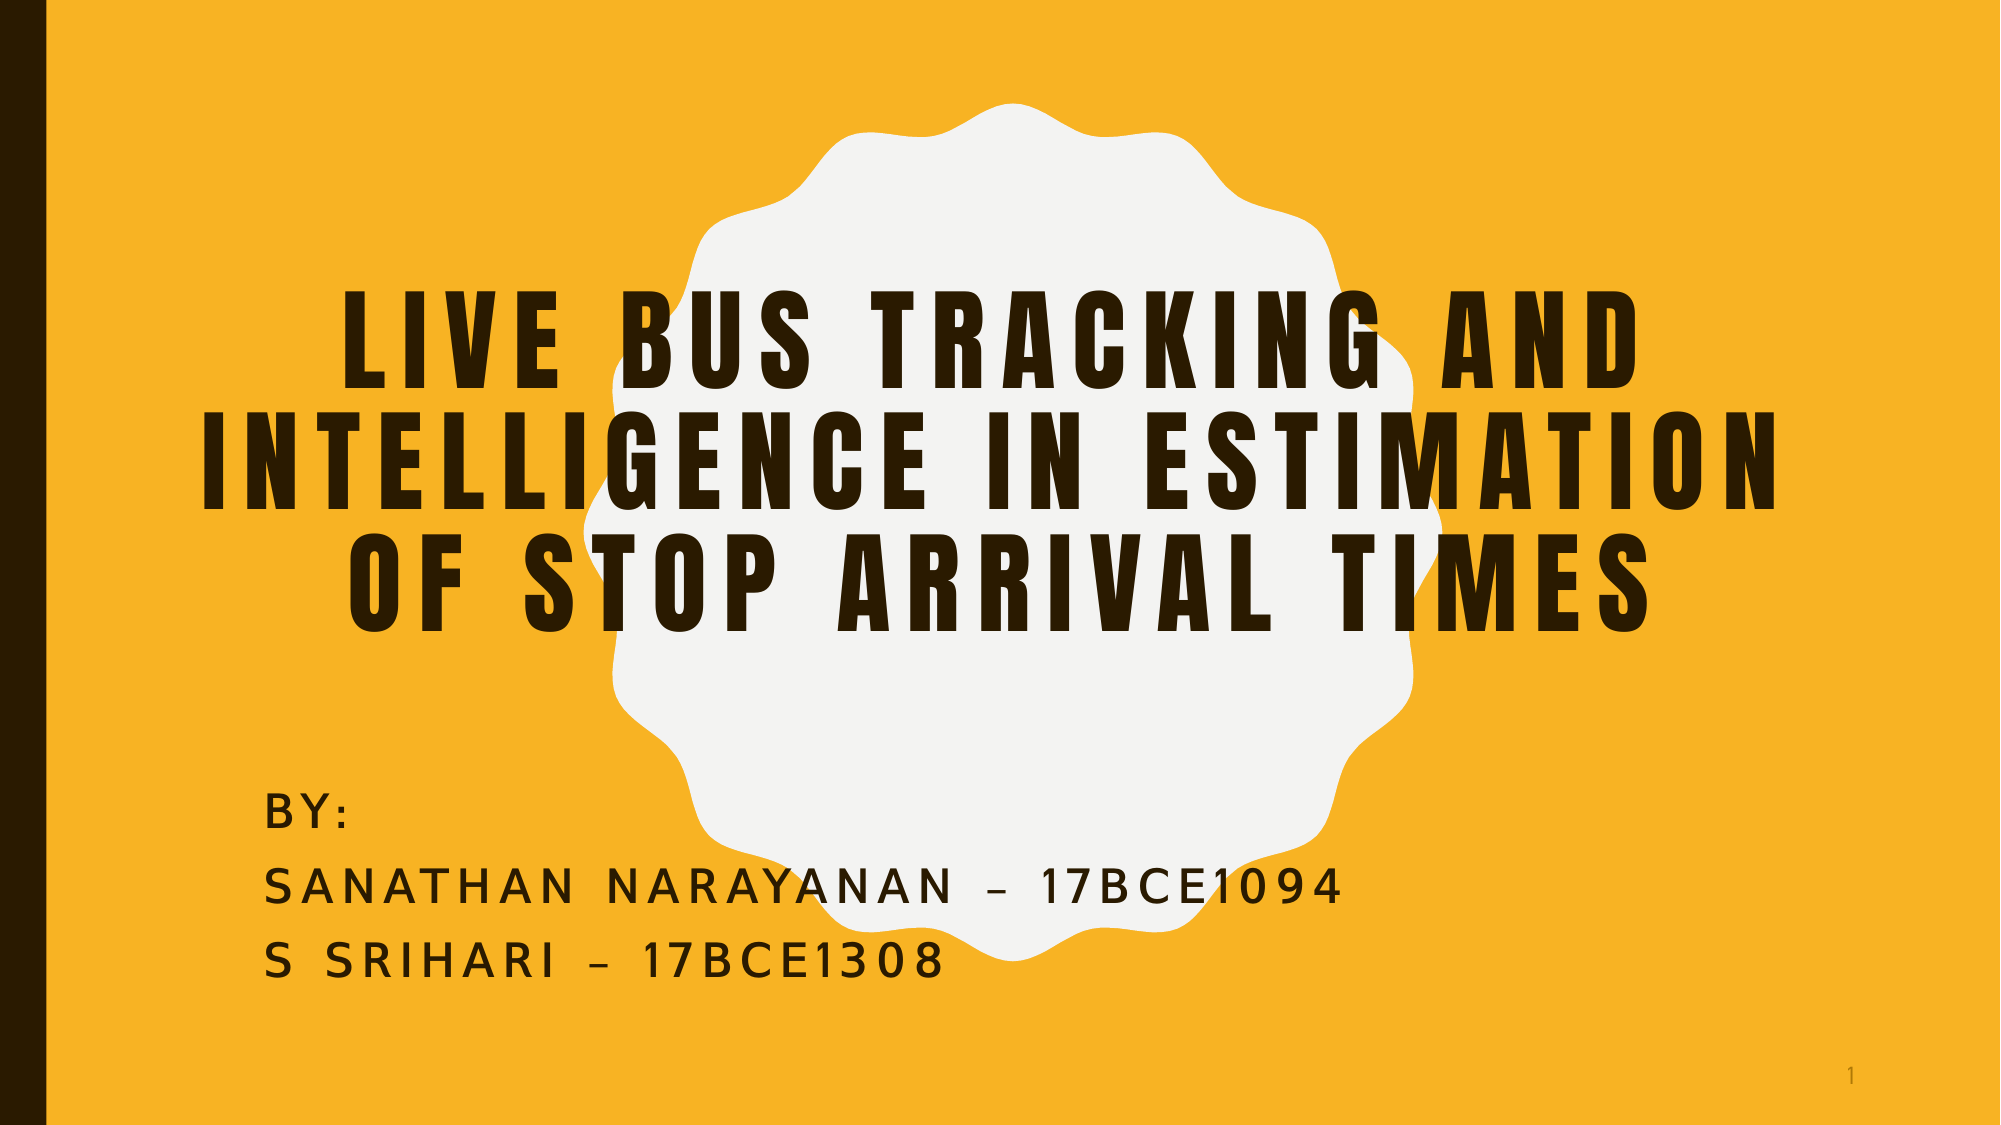

# Live Bus Tracking and Intelligence in Estimation of Stop Arrival Times
By:
sanathan narayanan – 17bce1094
S Srihari – 17BCE1308
1